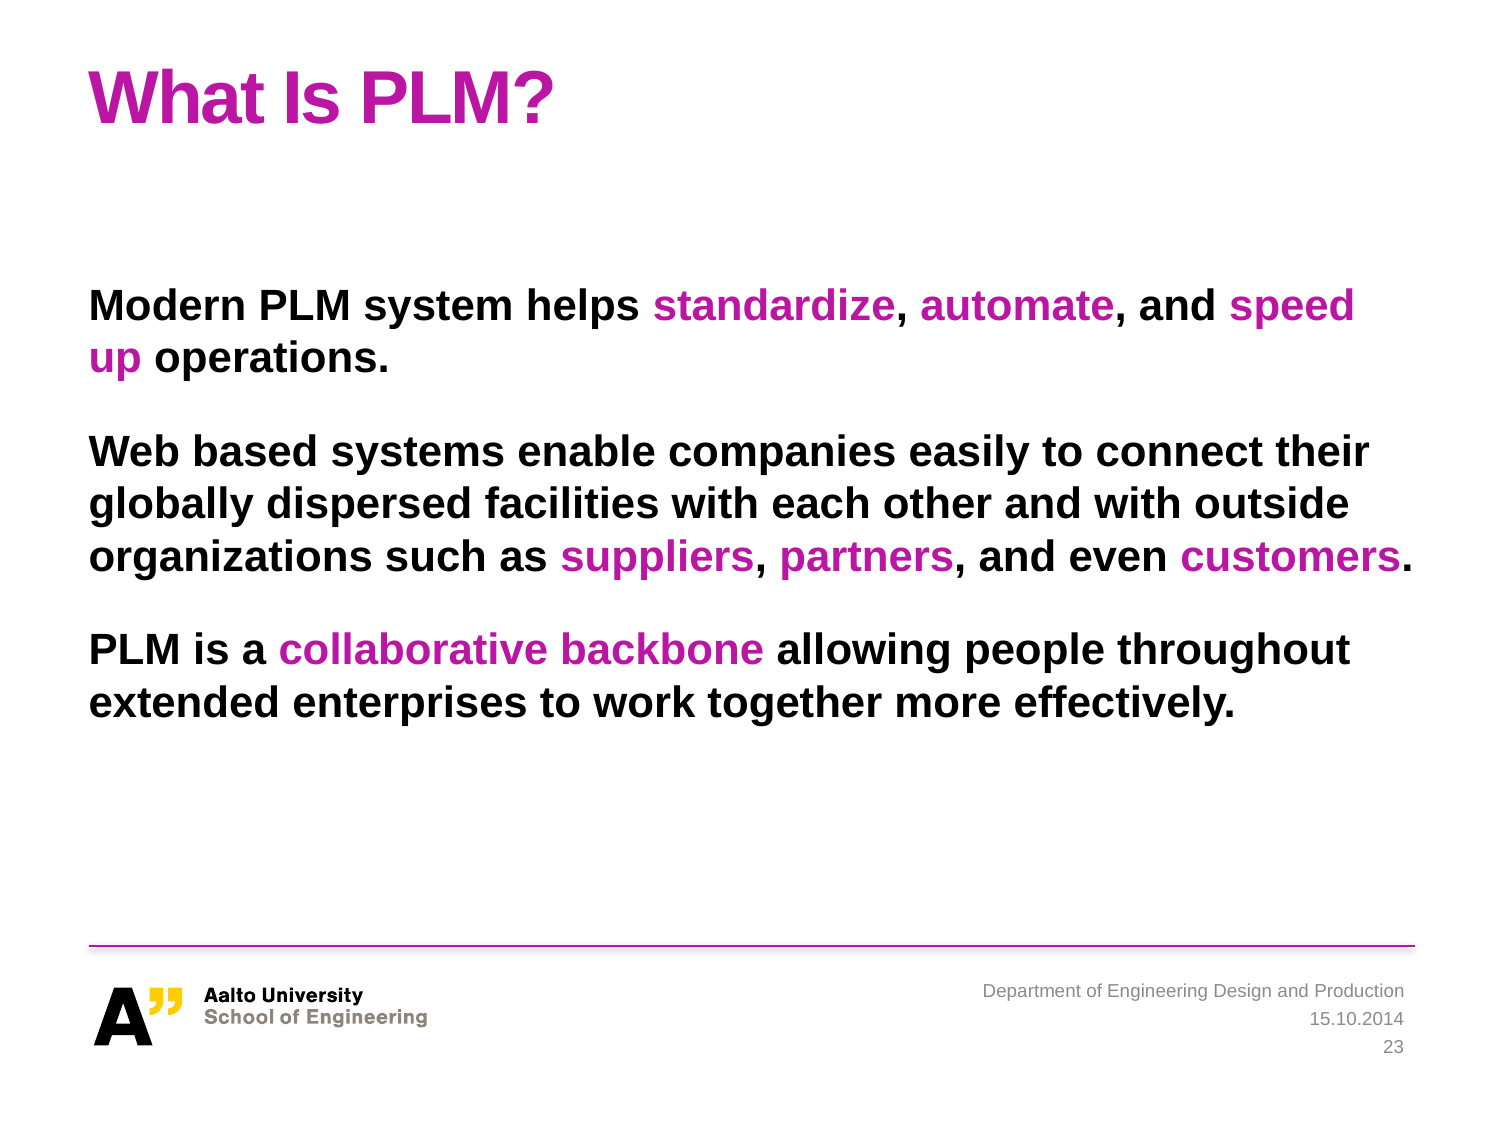

# What Is PLM?
Modern PLM system helps standardize, automate, and speed up operations.

Web based systems enable companies easily to connect their globally dispersed facilities with each other and with outside organizations such as suppliers, partners, and even customers.

PLM is a collaborative backbone allowing people throughout extended enterprises to work together more effectively.

Department of Engineering Design and Production
15.10.2014
23